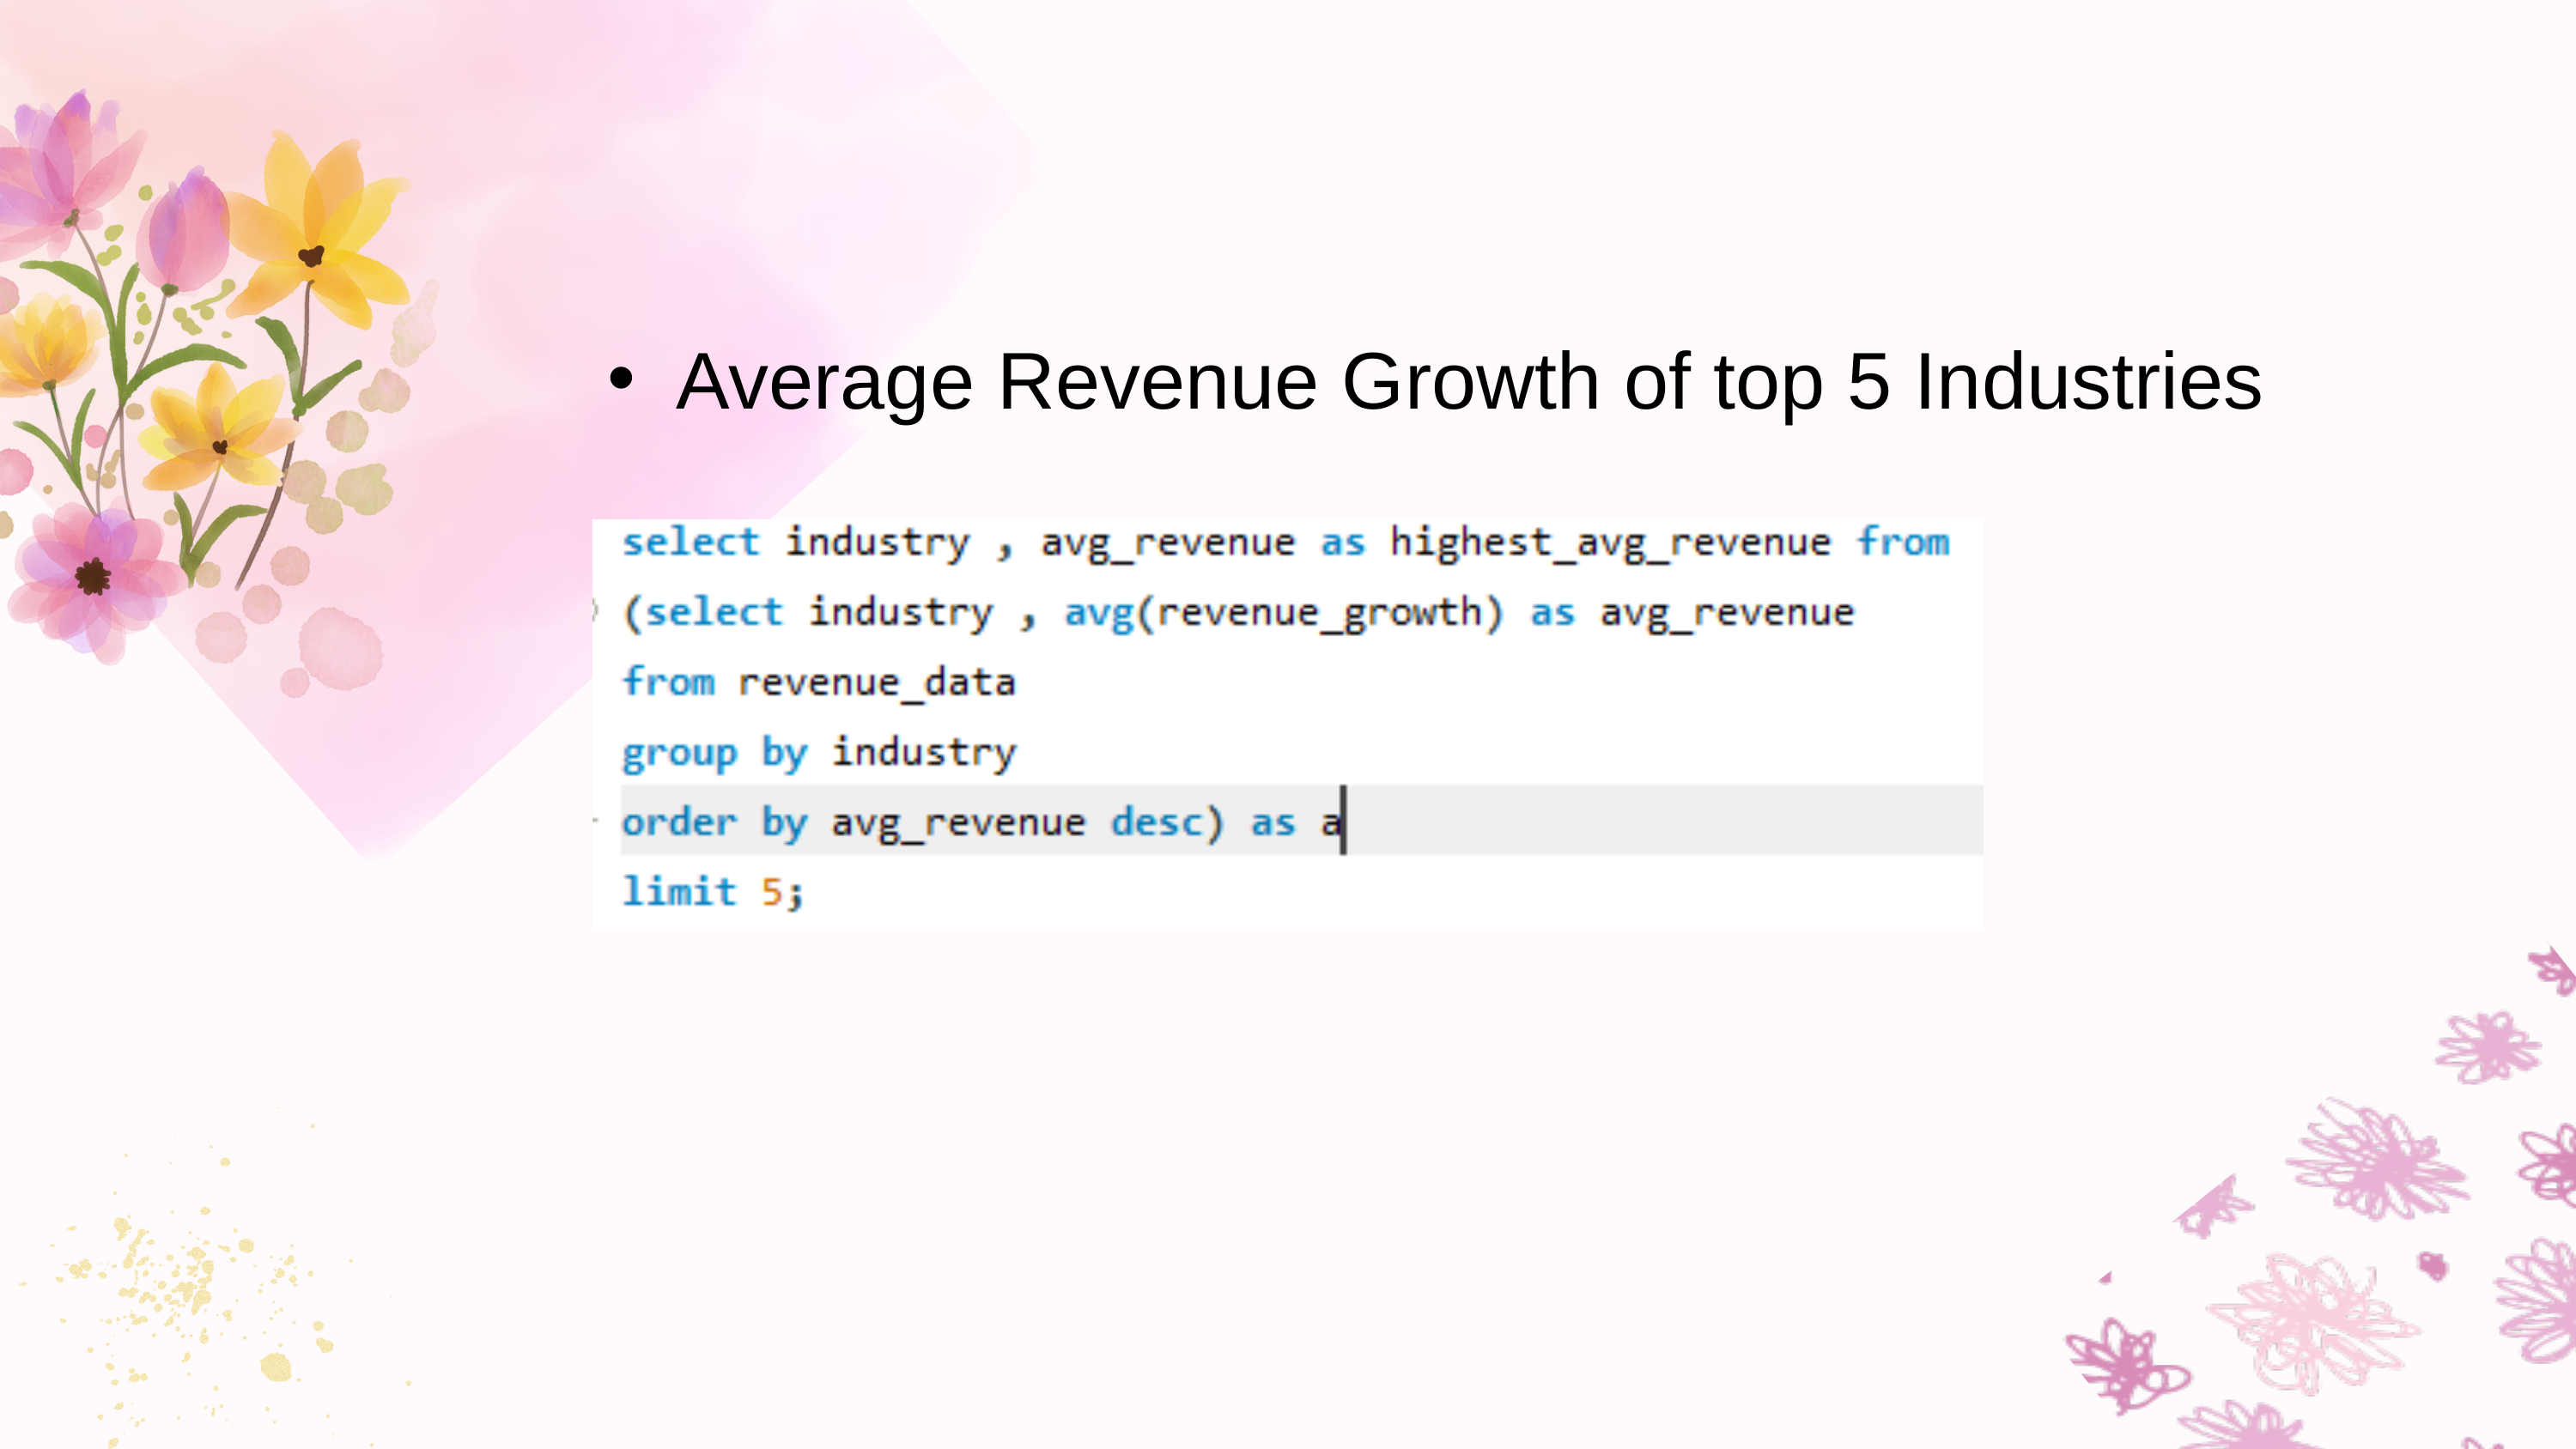

Average Revenue Growth of top 5 Industries